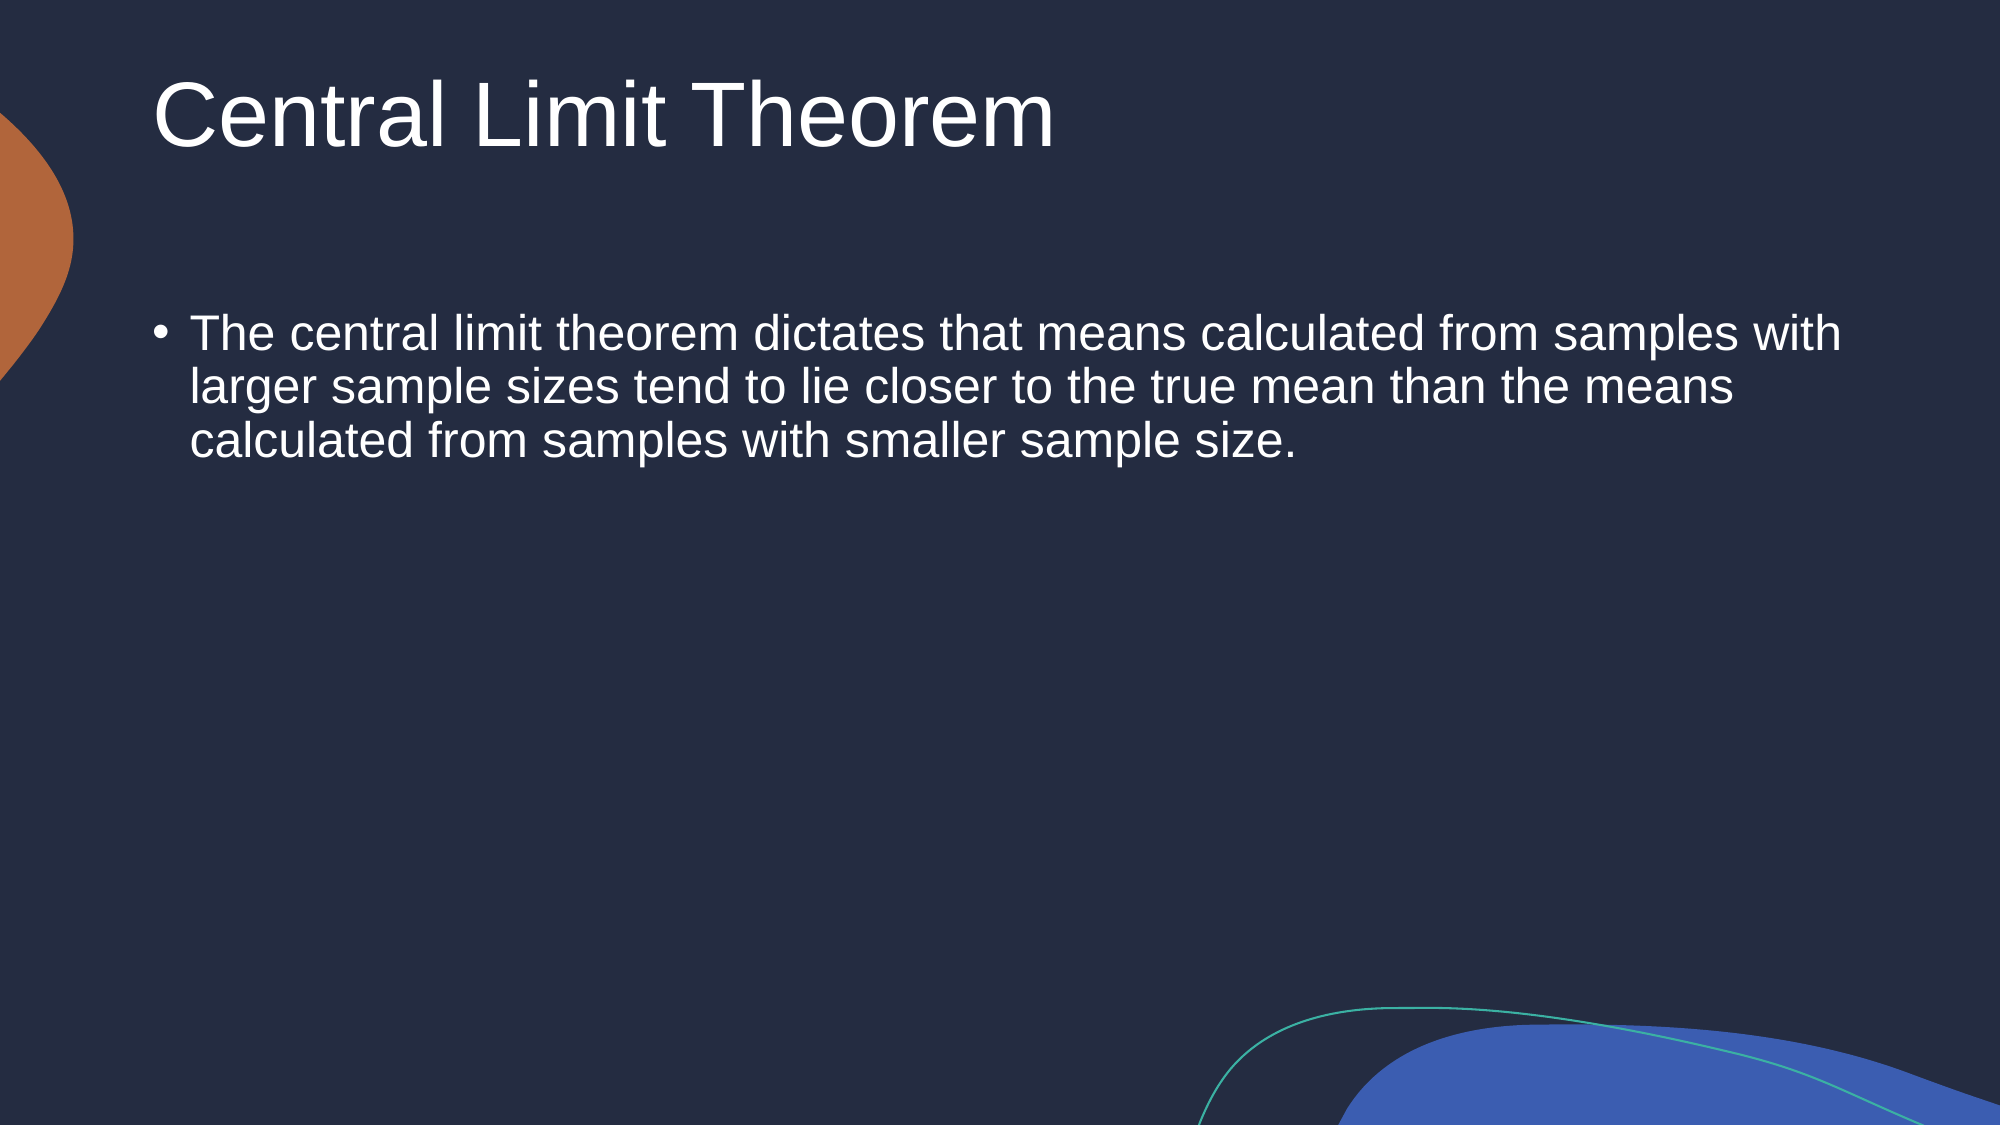

Central Limit Theorem
The central limit theorem dictates that means calculated from samples with larger sample sizes tend to lie closer to the true mean than the means calculated from samples with smaller sample size.